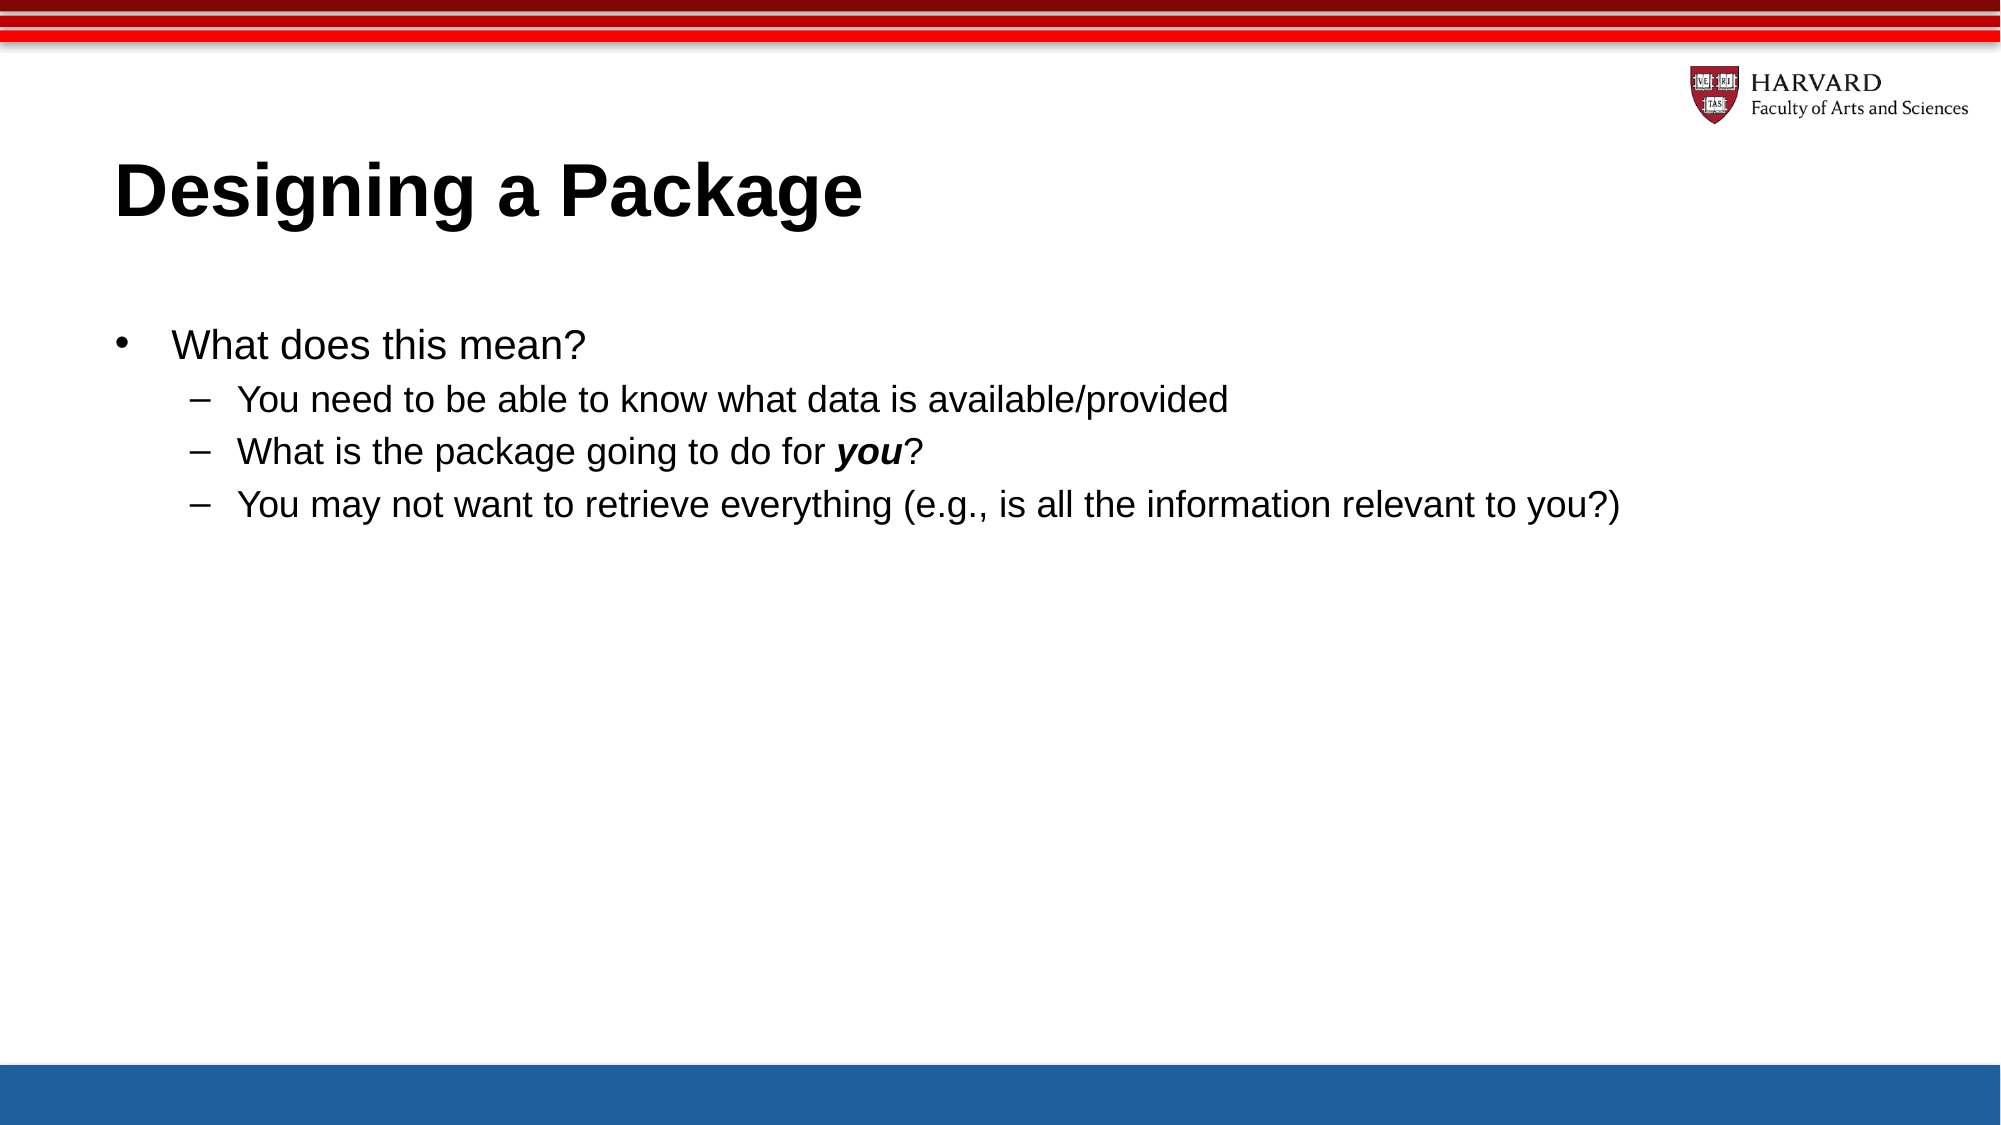

# Designing a Package
What does this mean?
You need to be able to know what data is available/provided
What is the package going to do for you?
You may not want to retrieve everything (e.g., is all the information relevant to you?)